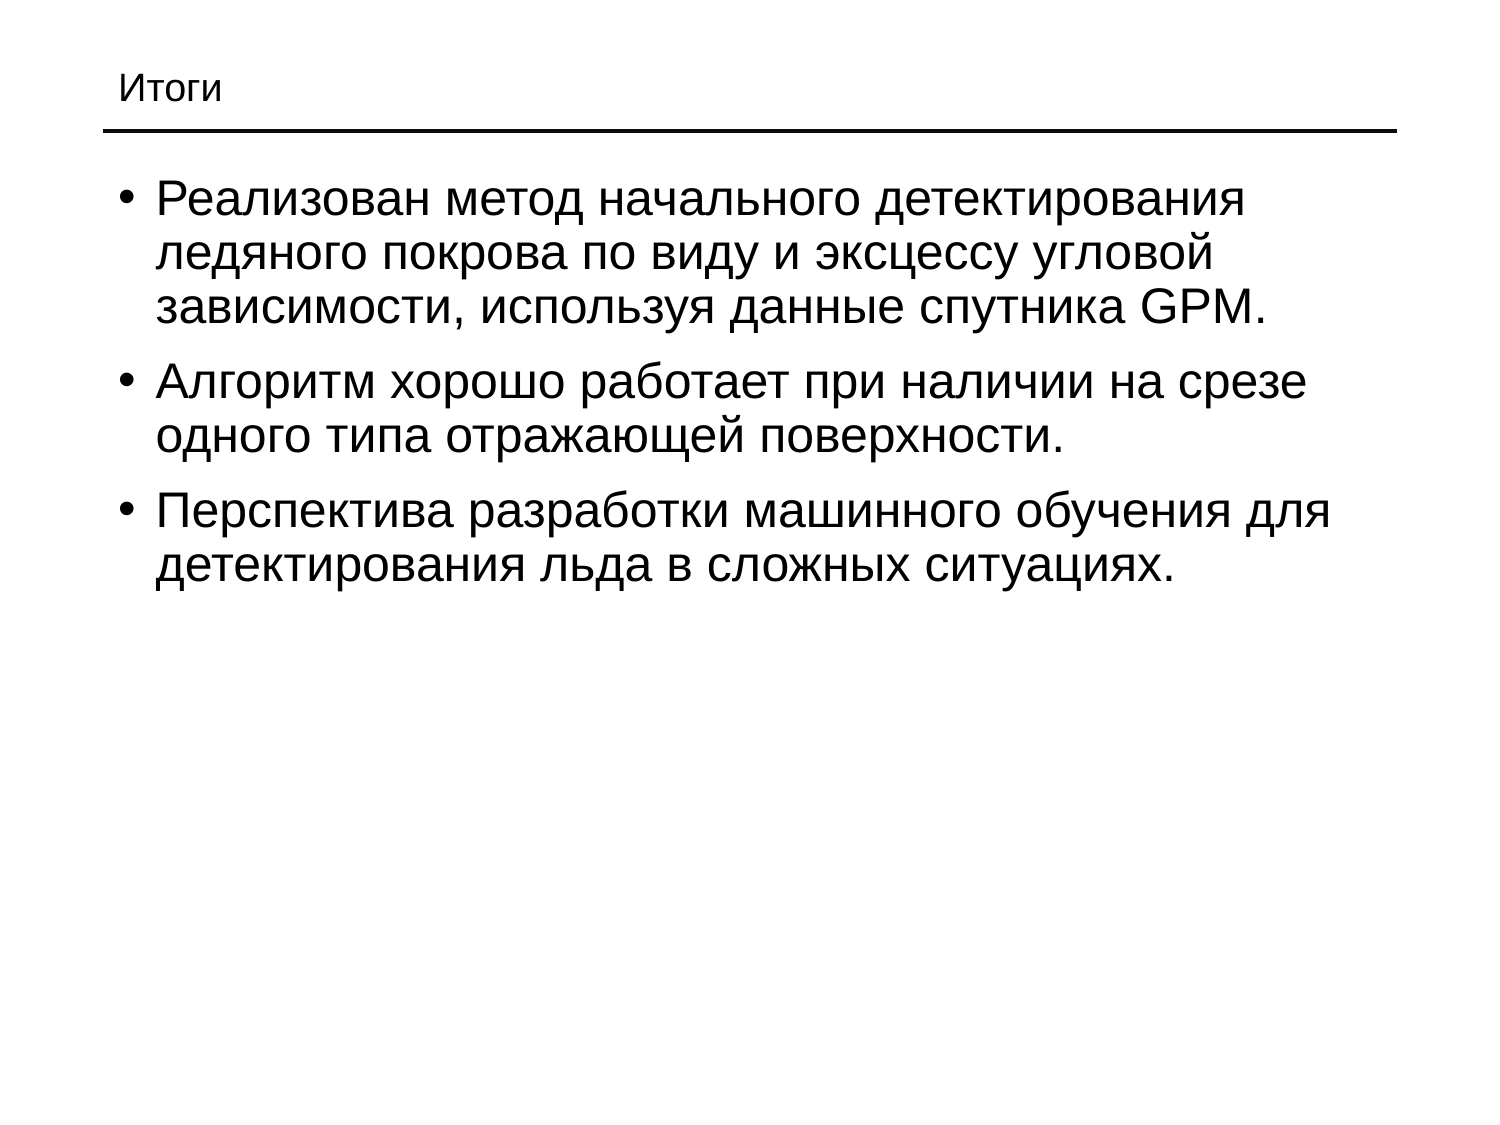

# Итоги
Реализован метод начального детектирования ледяного покрова по виду и эксцессу угловой зависимости, используя данные спутника GPM.
Алгоритм хорошо работает при наличии на срезе одного типа отражающей поверхности.
Перспектива разработки машинного обучения для детектирования льда в сложных ситуациях.